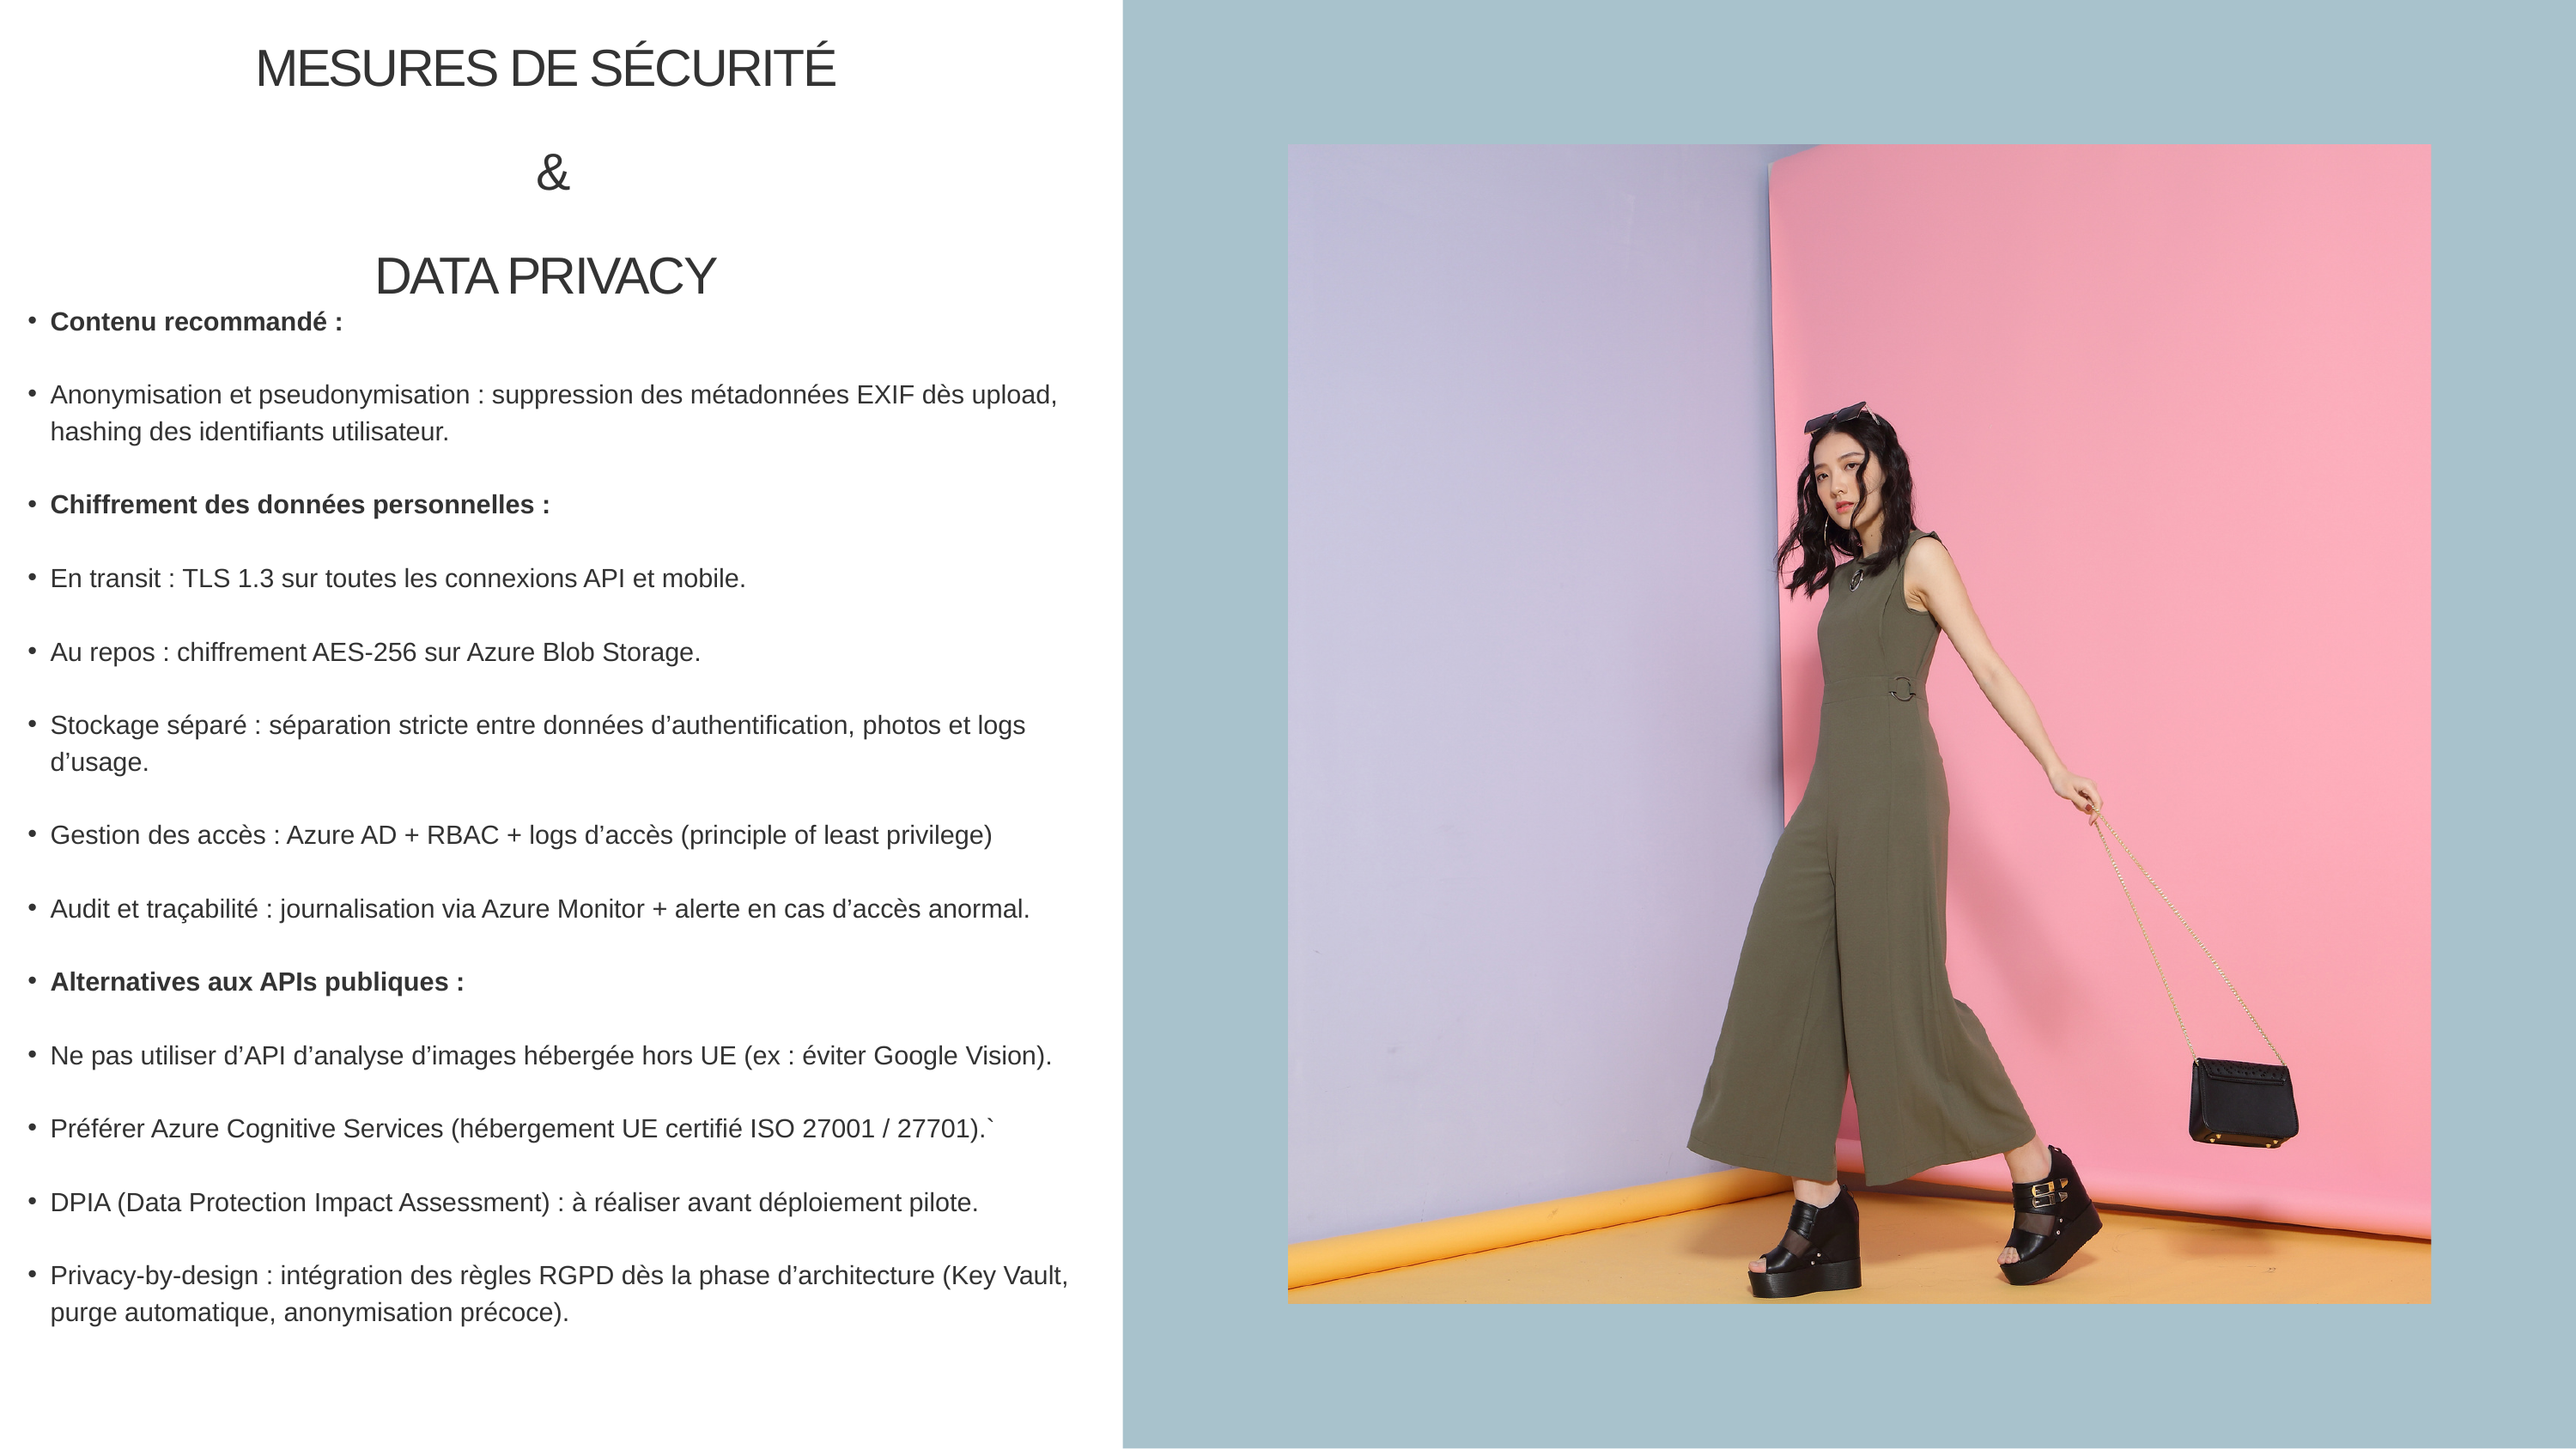

MESURES DE SÉCURITÉ

 &

DATA PRIVACY

Contenu recommandé :

Anonymisation et pseudonymisation : suppression des métadonnées EXIF dès upload, hashing des identifiants utilisateur.

Chiffrement des données personnelles :

En transit : TLS 1.3 sur toutes les connexions API et mobile.

Au repos : chiffrement AES-256 sur Azure Blob Storage.

Stockage séparé : séparation stricte entre données d’authentification, photos et logs d’usage.

Gestion des accès : Azure AD + RBAC + logs d’accès (principle of least privilege)

Audit et traçabilité : journalisation via Azure Monitor + alerte en cas d’accès anormal.

Alternatives aux APIs publiques :

Ne pas utiliser d’API d’analyse d’images hébergée hors UE (ex : éviter Google Vision).

Préférer Azure Cognitive Services (hébergement UE certifié ISO 27001 / 27701).`

DPIA (Data Protection Impact Assessment) : à réaliser avant déploiement pilote.

Privacy-by-design : intégration des règles RGPD dès la phase d’architecture (Key Vault, purge automatique, anonymisation précoce).